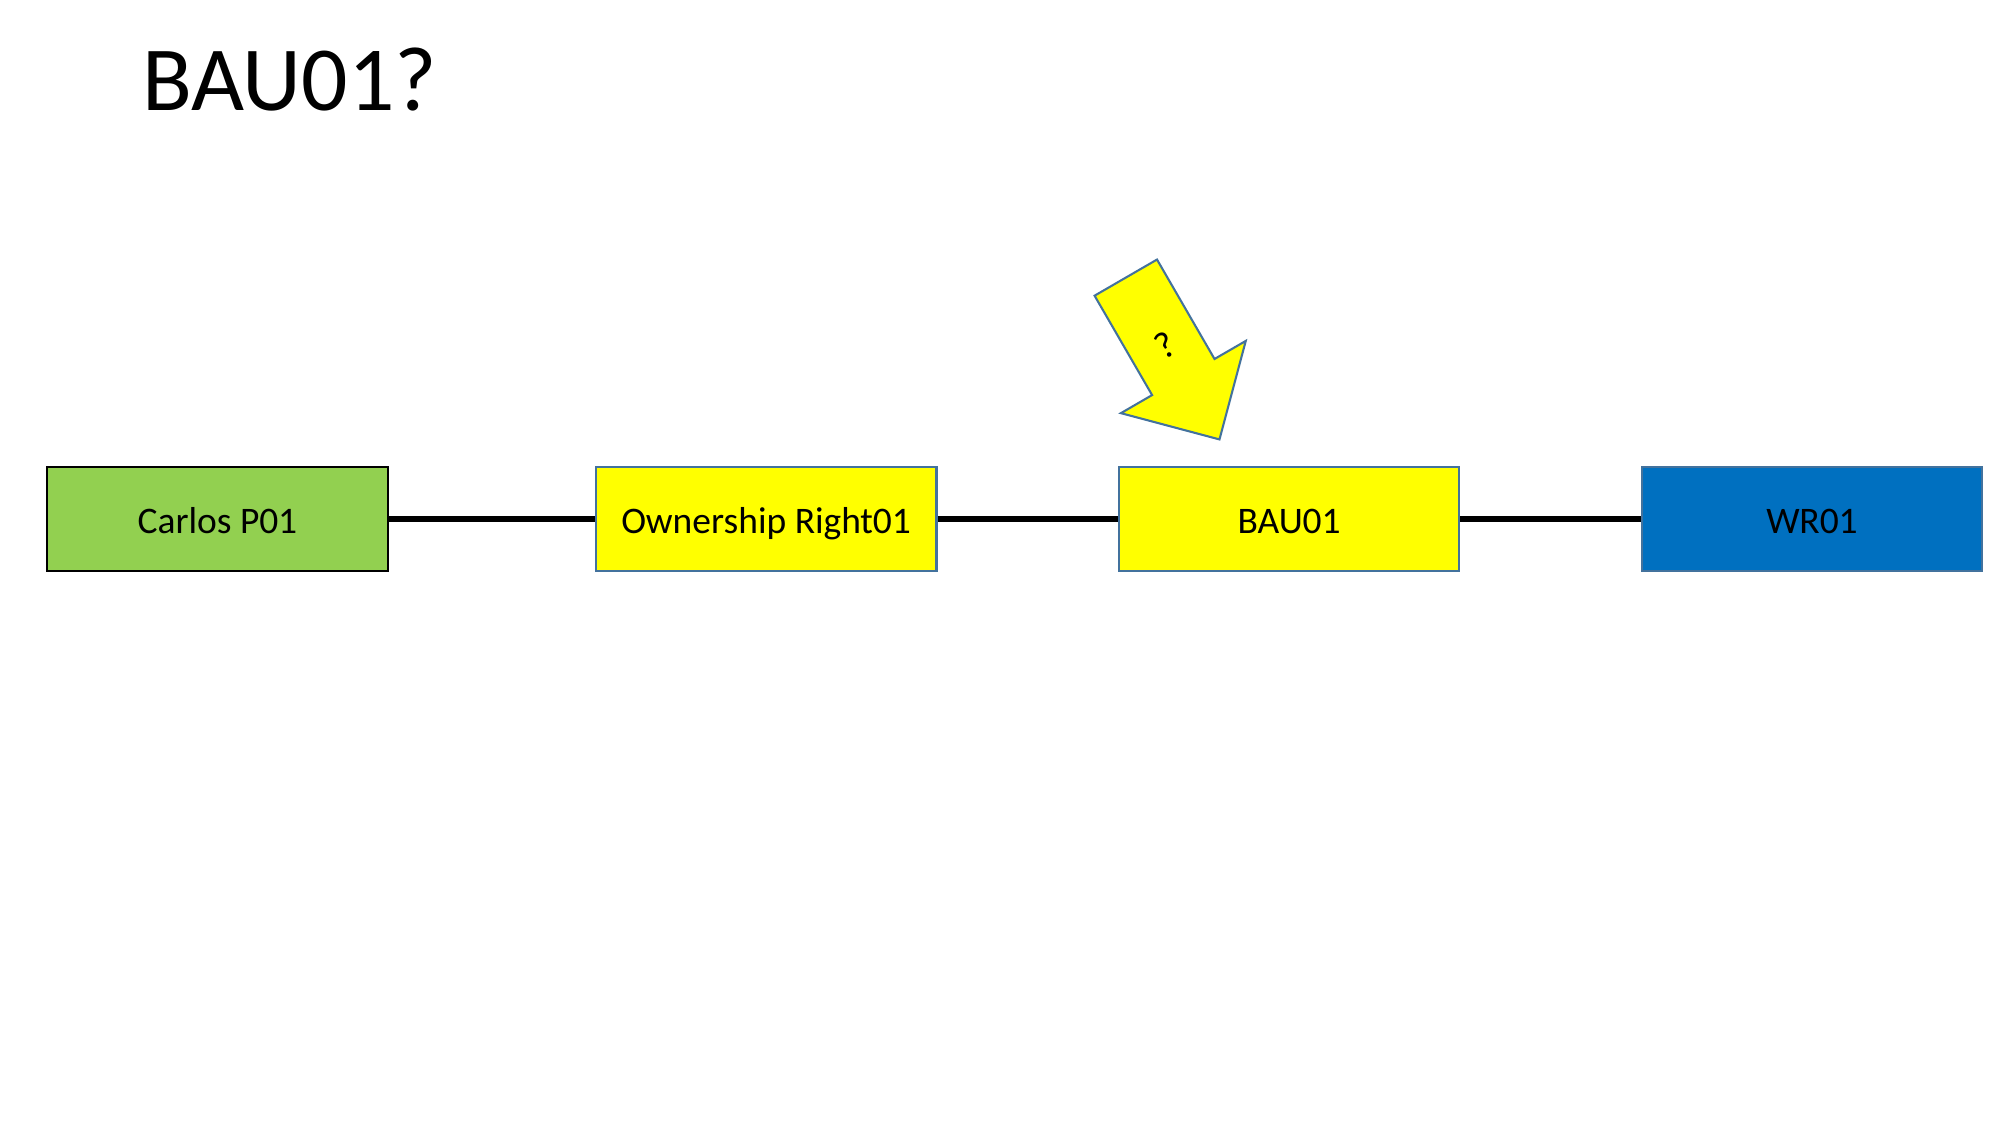

BAU01?
?

Carlos P01
Ownership Right01
BAU01
WR01